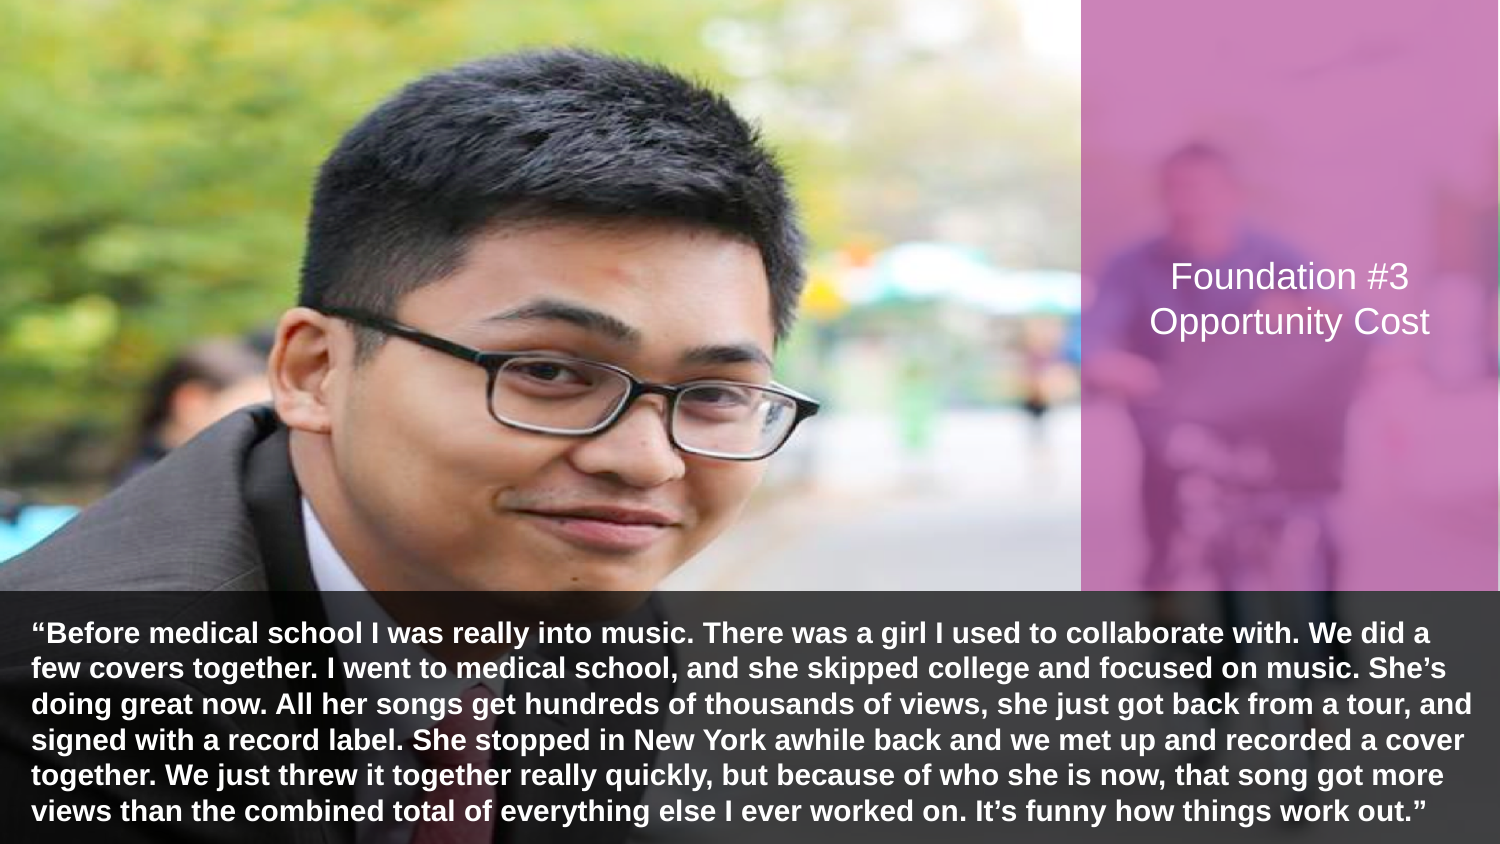

Foundation #3
Opportunity Cost

“Before medical school I was really into music. There was a girl I used to collaborate with. We did a few covers together. I went to medical school, and she skipped college and focused on music. She’s doing great now. All her songs get hundreds of thousands of views, she just got back from a tour, and signed with a record label. She stopped in New York awhile back and we met up and recorded a cover together. We just threw it together really quickly, but because of who she is now, that song got more views than the combined total of everything else I ever worked on. It’s funny how things work out.”